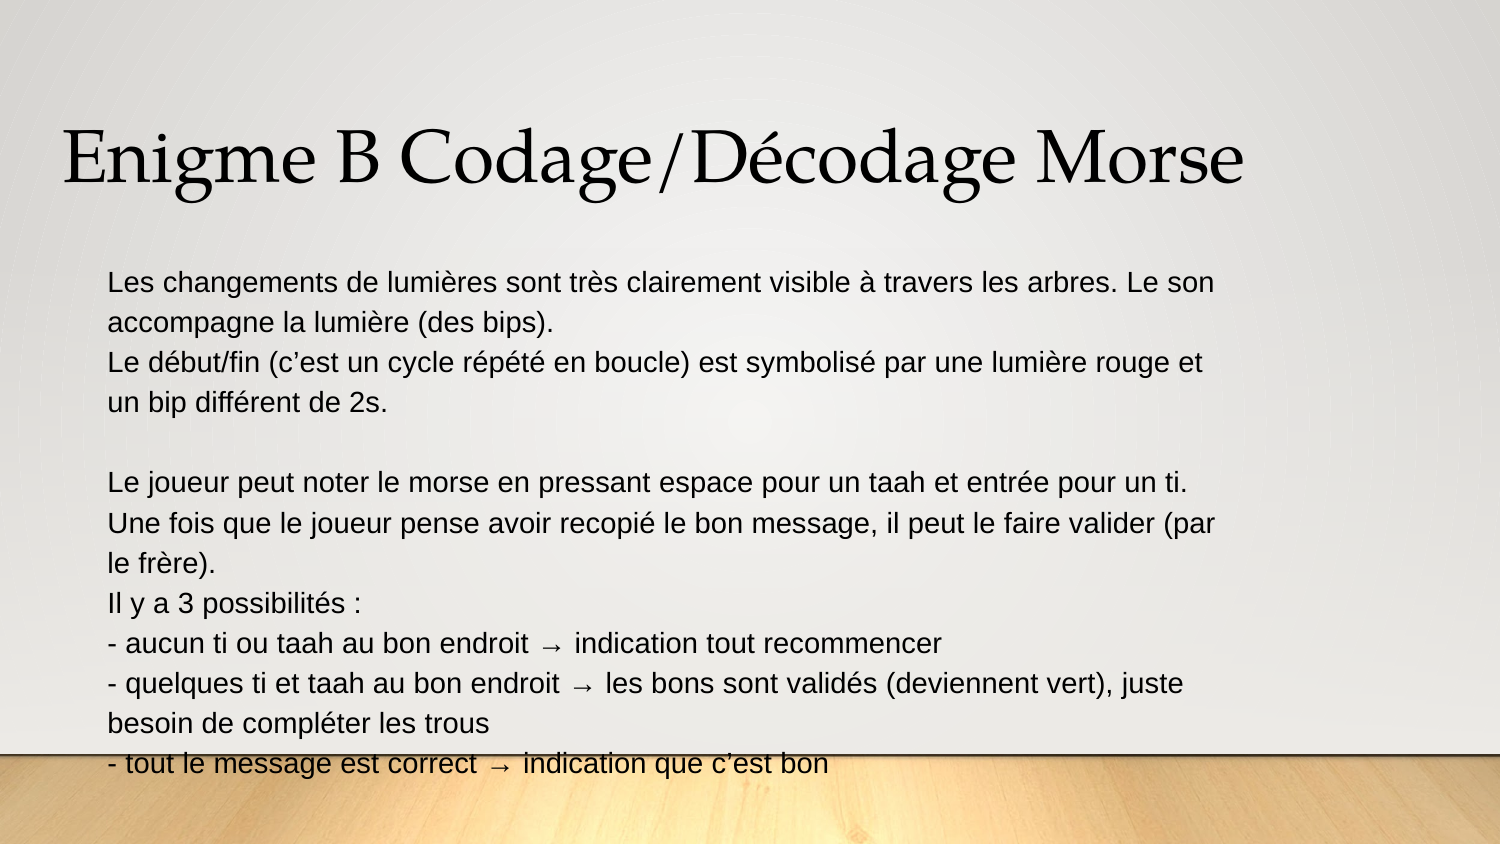

Enigme B Codage/Décodage Morse
Les changements de lumières sont très clairement visible à travers les arbres. Le son accompagne la lumière (des bips).
Le début/fin (c’est un cycle répété en boucle) est symbolisé par une lumière rouge et un bip différent de 2s.
Le joueur peut noter le morse en pressant espace pour un taah et entrée pour un ti. Une fois que le joueur pense avoir recopié le bon message, il peut le faire valider (par le frère).
Il y a 3 possibilités :
- aucun ti ou taah au bon endroit → indication tout recommencer
- quelques ti et taah au bon endroit → les bons sont validés (deviennent vert), juste besoin de compléter les trous
- tout le message est correct → indication que c’est bon